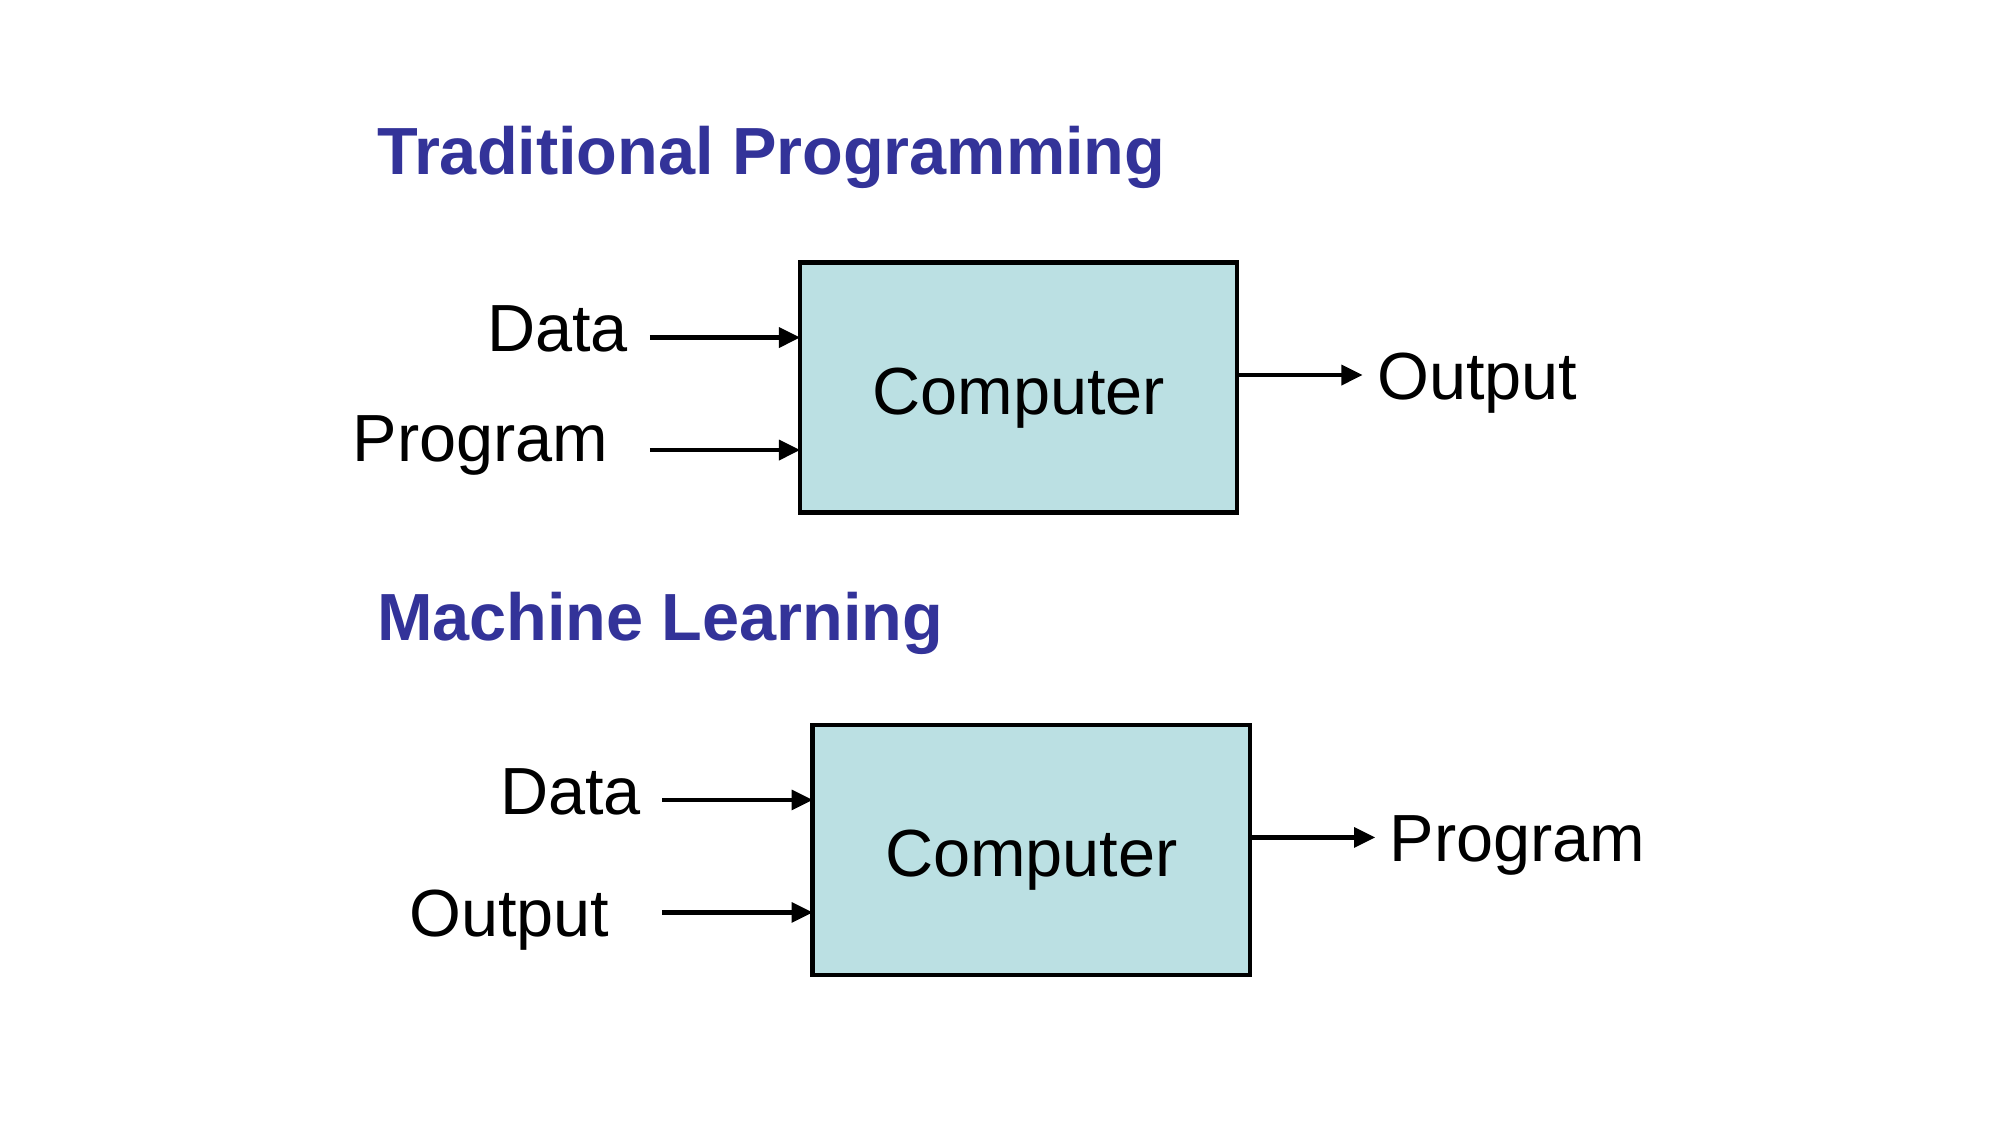

Traditional Programming

  Machine Learning
Computer
Data
Output
Program
Computer
Data
Program
Output